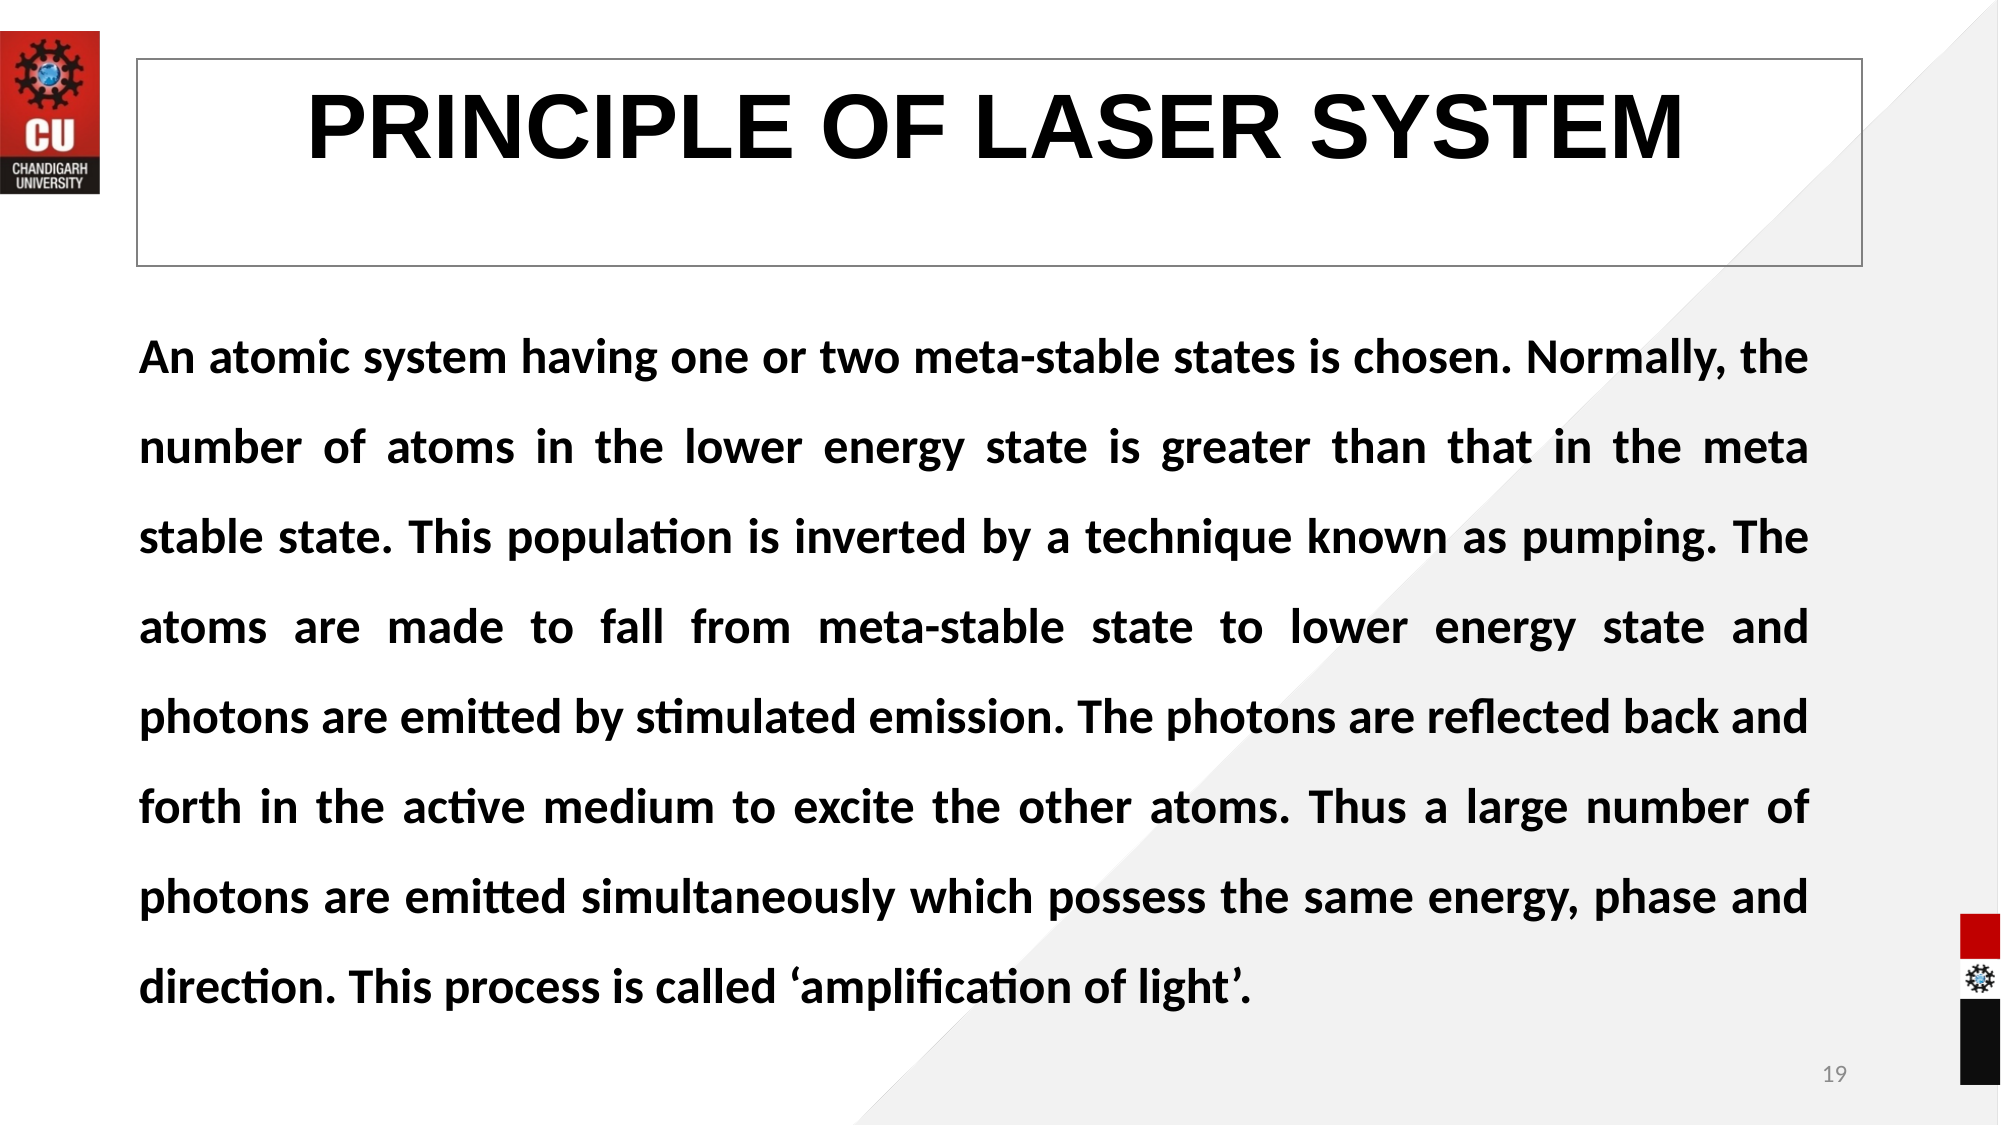

PRINCIPLE OF LASER SYSTEM
An atomic system having one or two meta-stable states is chosen. Normally, the number of atoms in the lower energy state is greater than that in the meta stable state. This population is inverted by a technique known as pumping. The atoms are made to fall from meta-stable state to lower energy state and photons are emitted by stimulated emission. The photons are reflected back and forth in the active medium to excite the other atoms. Thus a large number of photons are emitted simultaneously which possess the same energy, phase and direction. This process is called ‘amplification of light’.
19